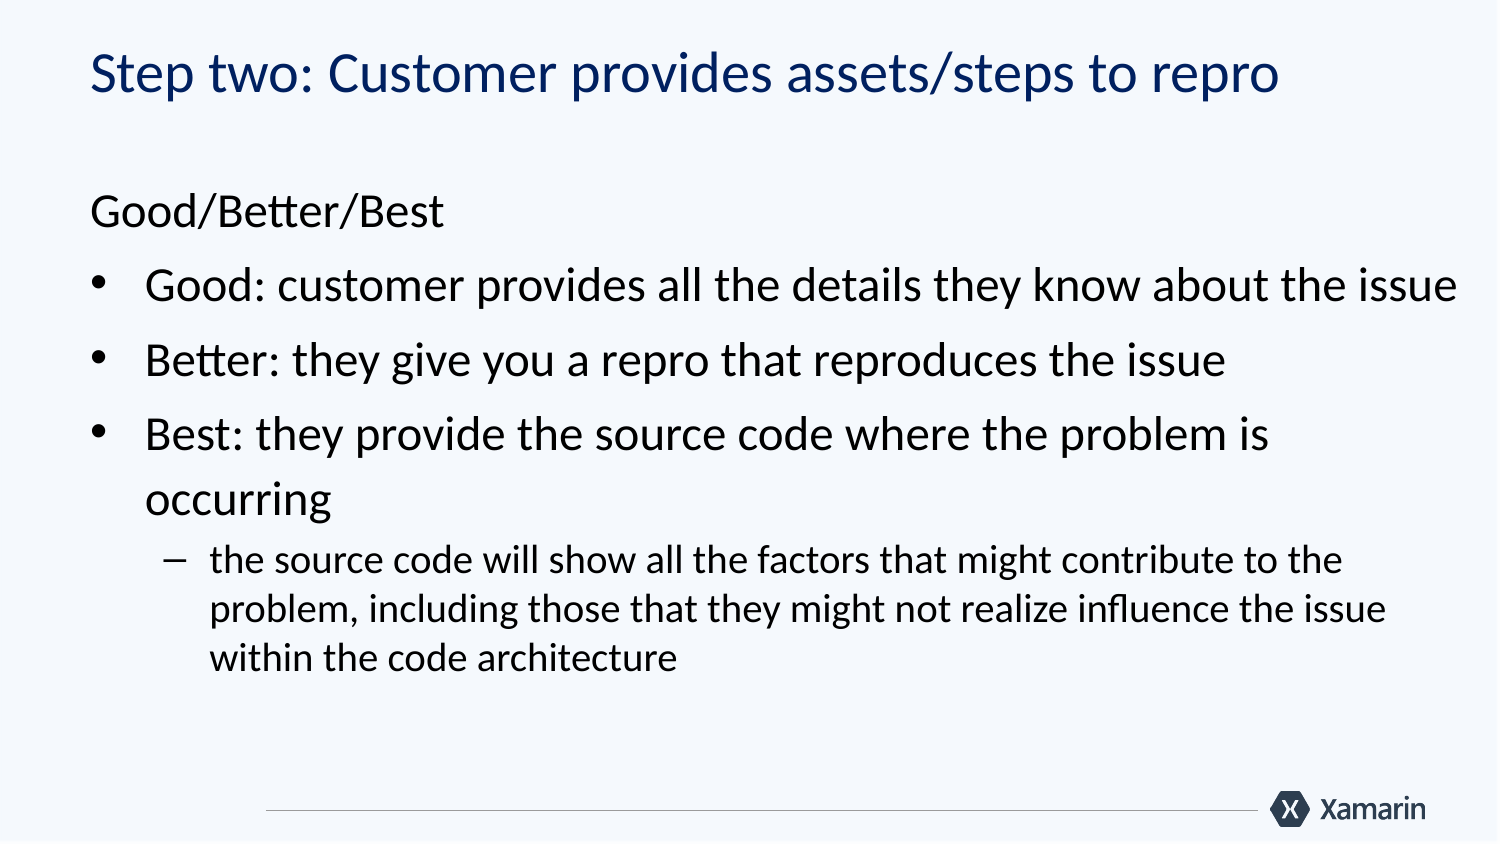

# Step two: Customer provides assets/steps to repro
Good/Better/Best
Good: customer provides all the details they know about the issue
Better: they give you a repro that reproduces the issue
Best: they provide the source code where the problem is occurring
the source code will show all the factors that might contribute to the problem, including those that they might not realize influence the issue within the code architecture